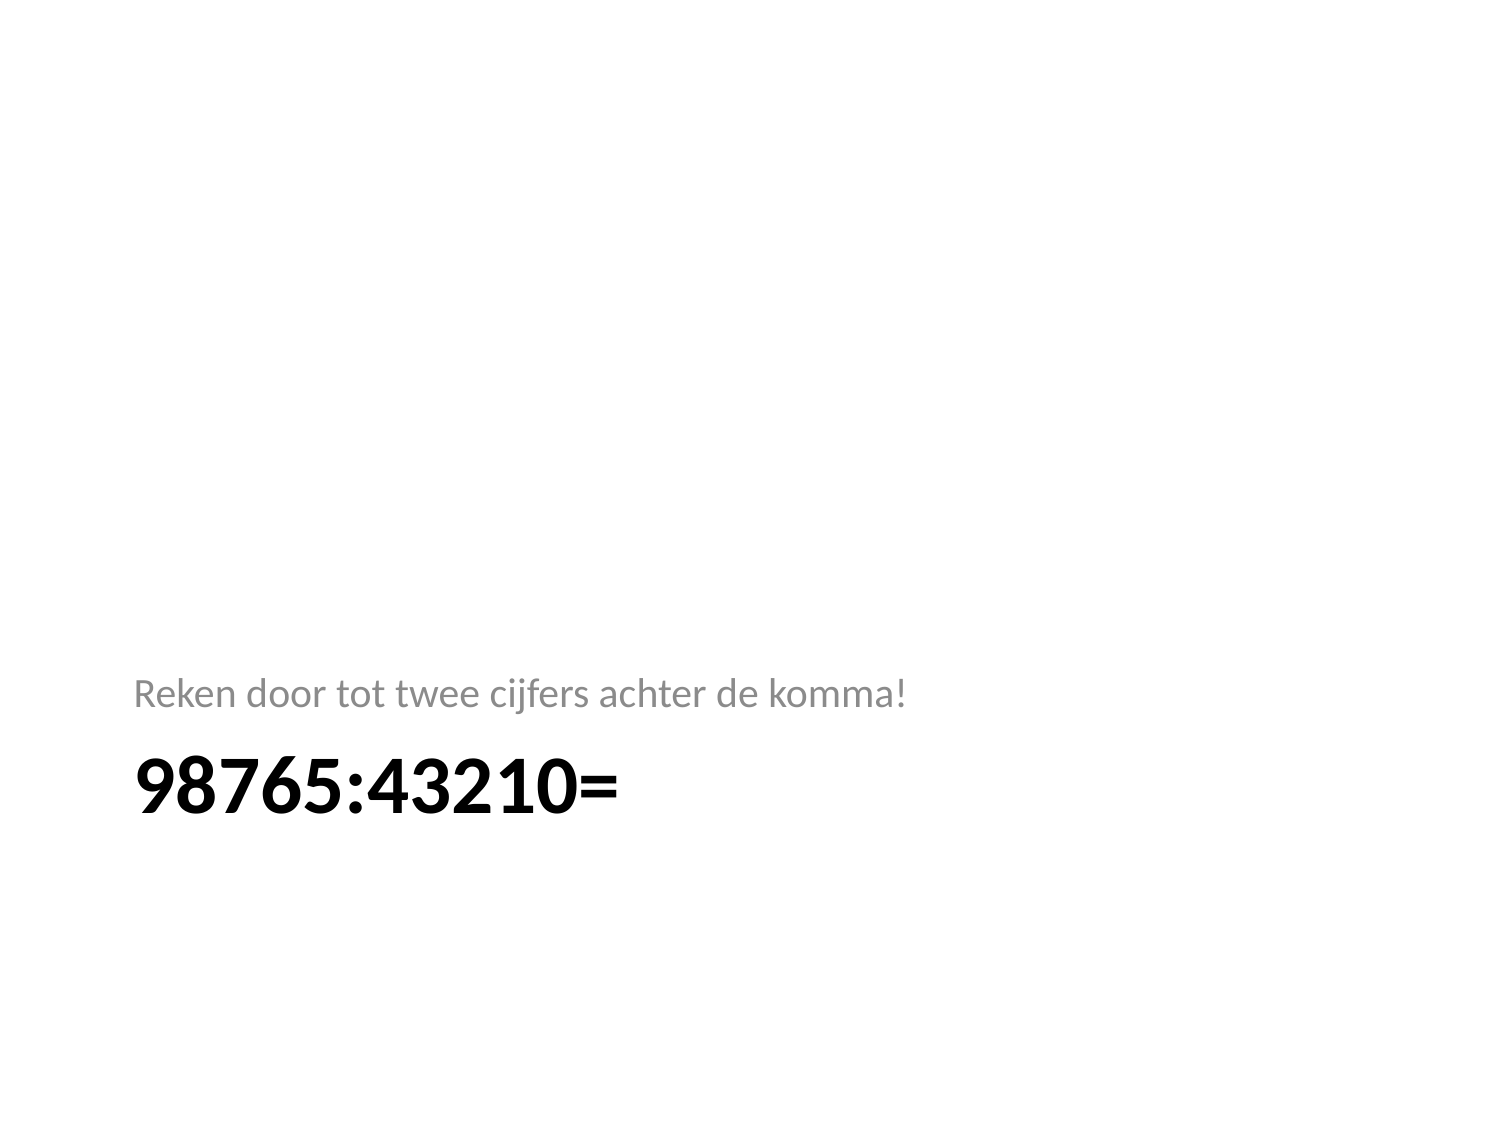

Reken door tot twee cijfers achter de komma!
# 98765:43210=